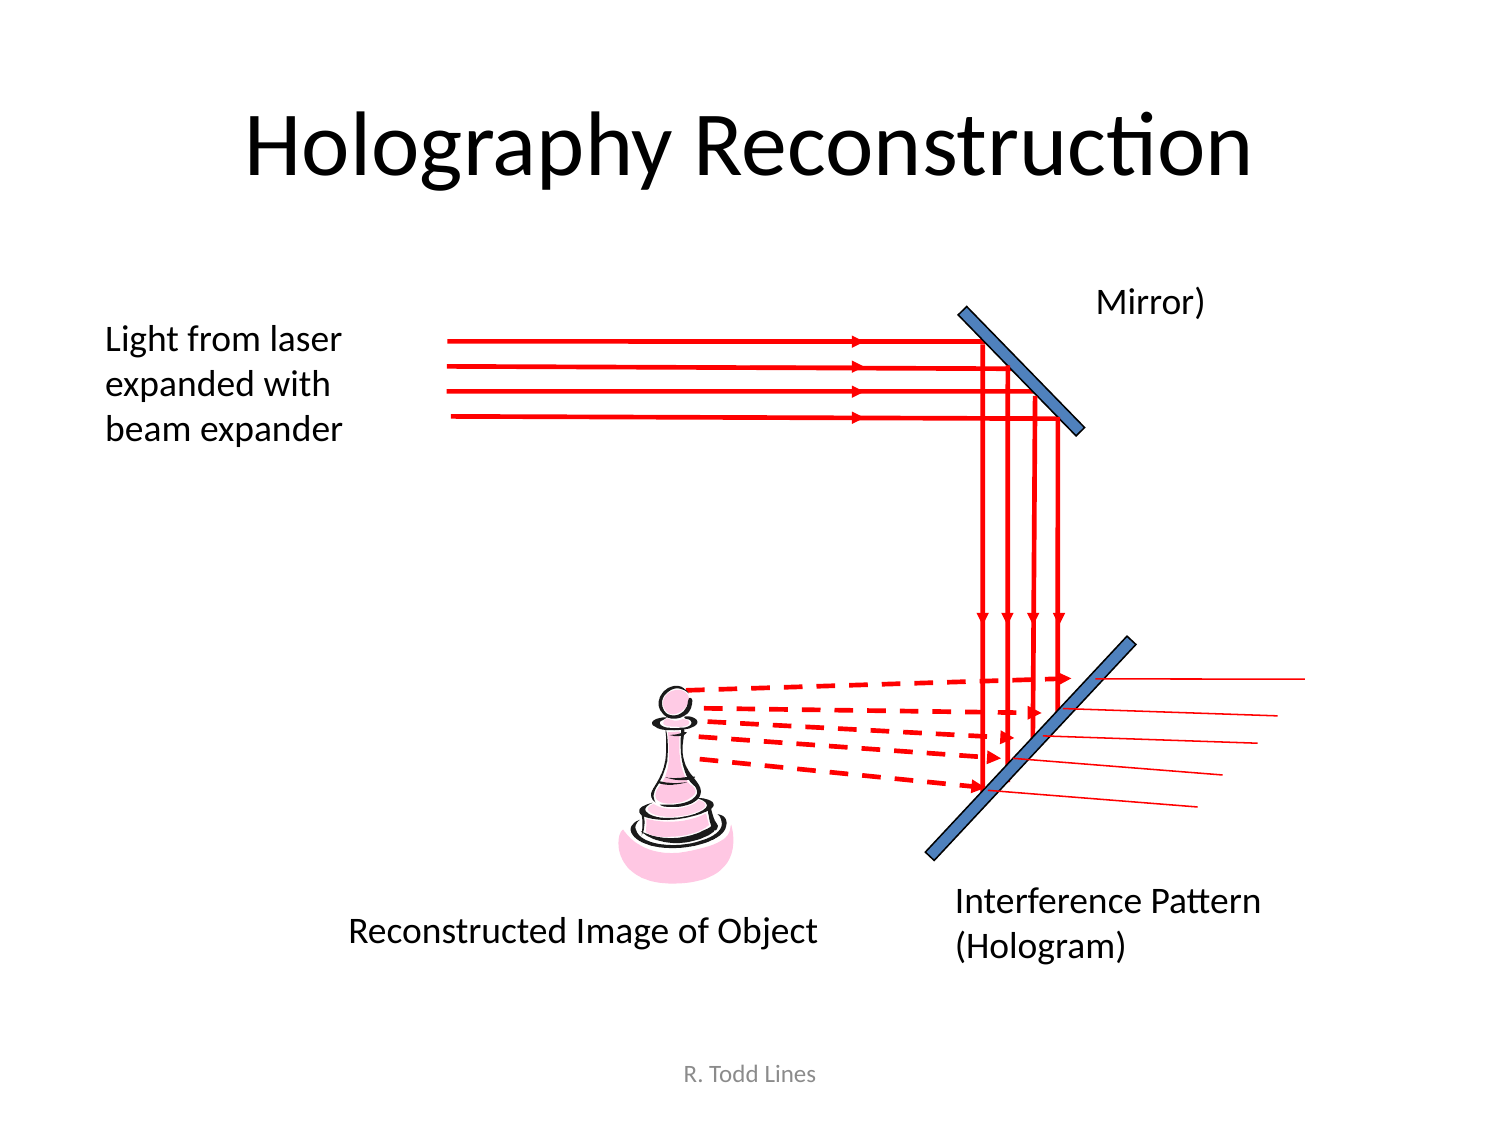

# Holography Reconstruction
Mirror)
Light from laser expanded with beam expander

Interference Pattern
(Hologram)
Reconstructed Image of Object
R. Todd Lines